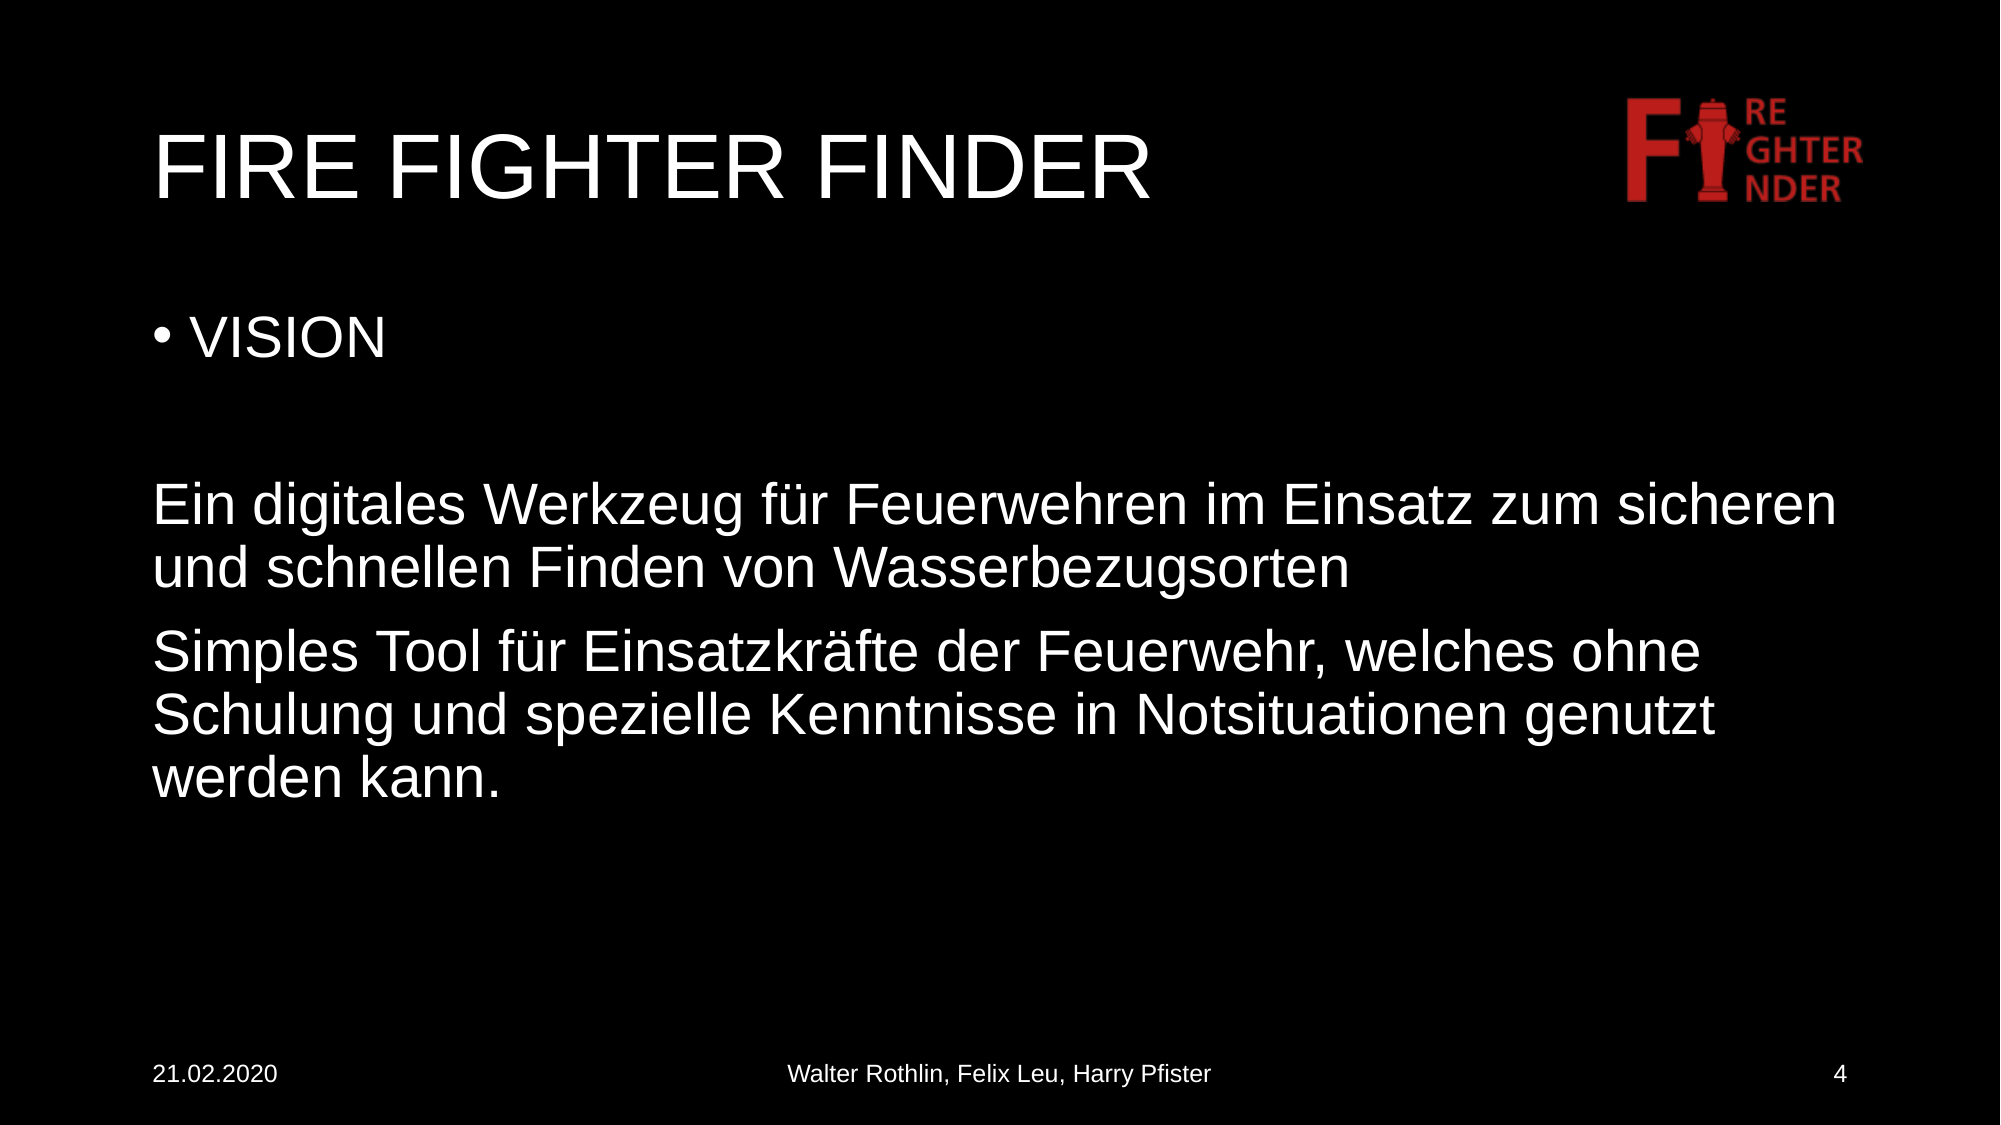

# FIRE FIGHTER FINDER
VISION

Ein digitales Werkzeug für Feuerwehren im Einsatz zum sicheren und schnellen Finden von Wasserbezugsorten
Simples Tool für Einsatzkräfte der Feuerwehr, welches ohne Schulung und spezielle Kenntnisse in Notsituationen genutzt werden kann.

21.02.2020
Walter Rothlin, Felix Leu, Harry Pfister
4